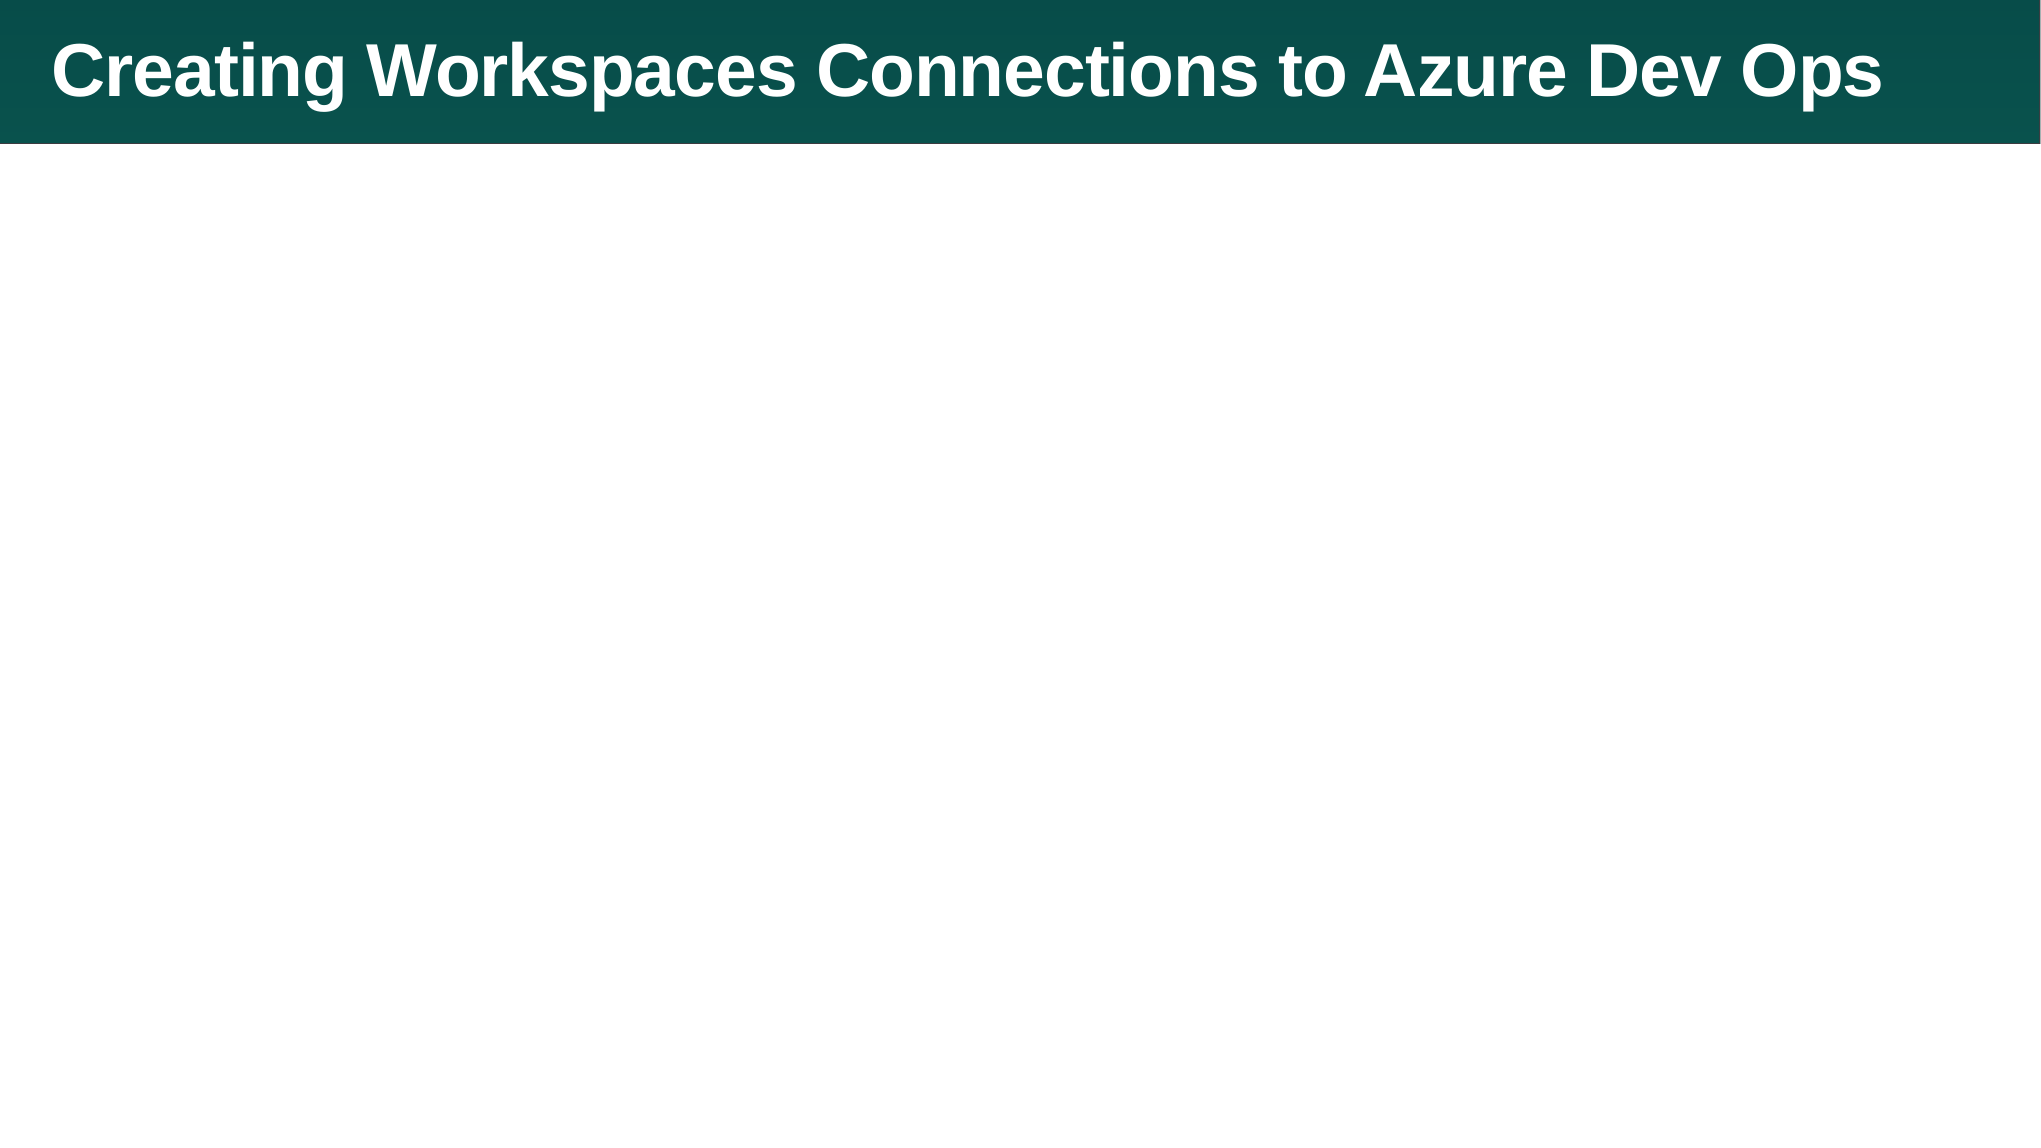

# Creating Workspaces Connections to Azure Dev Ops